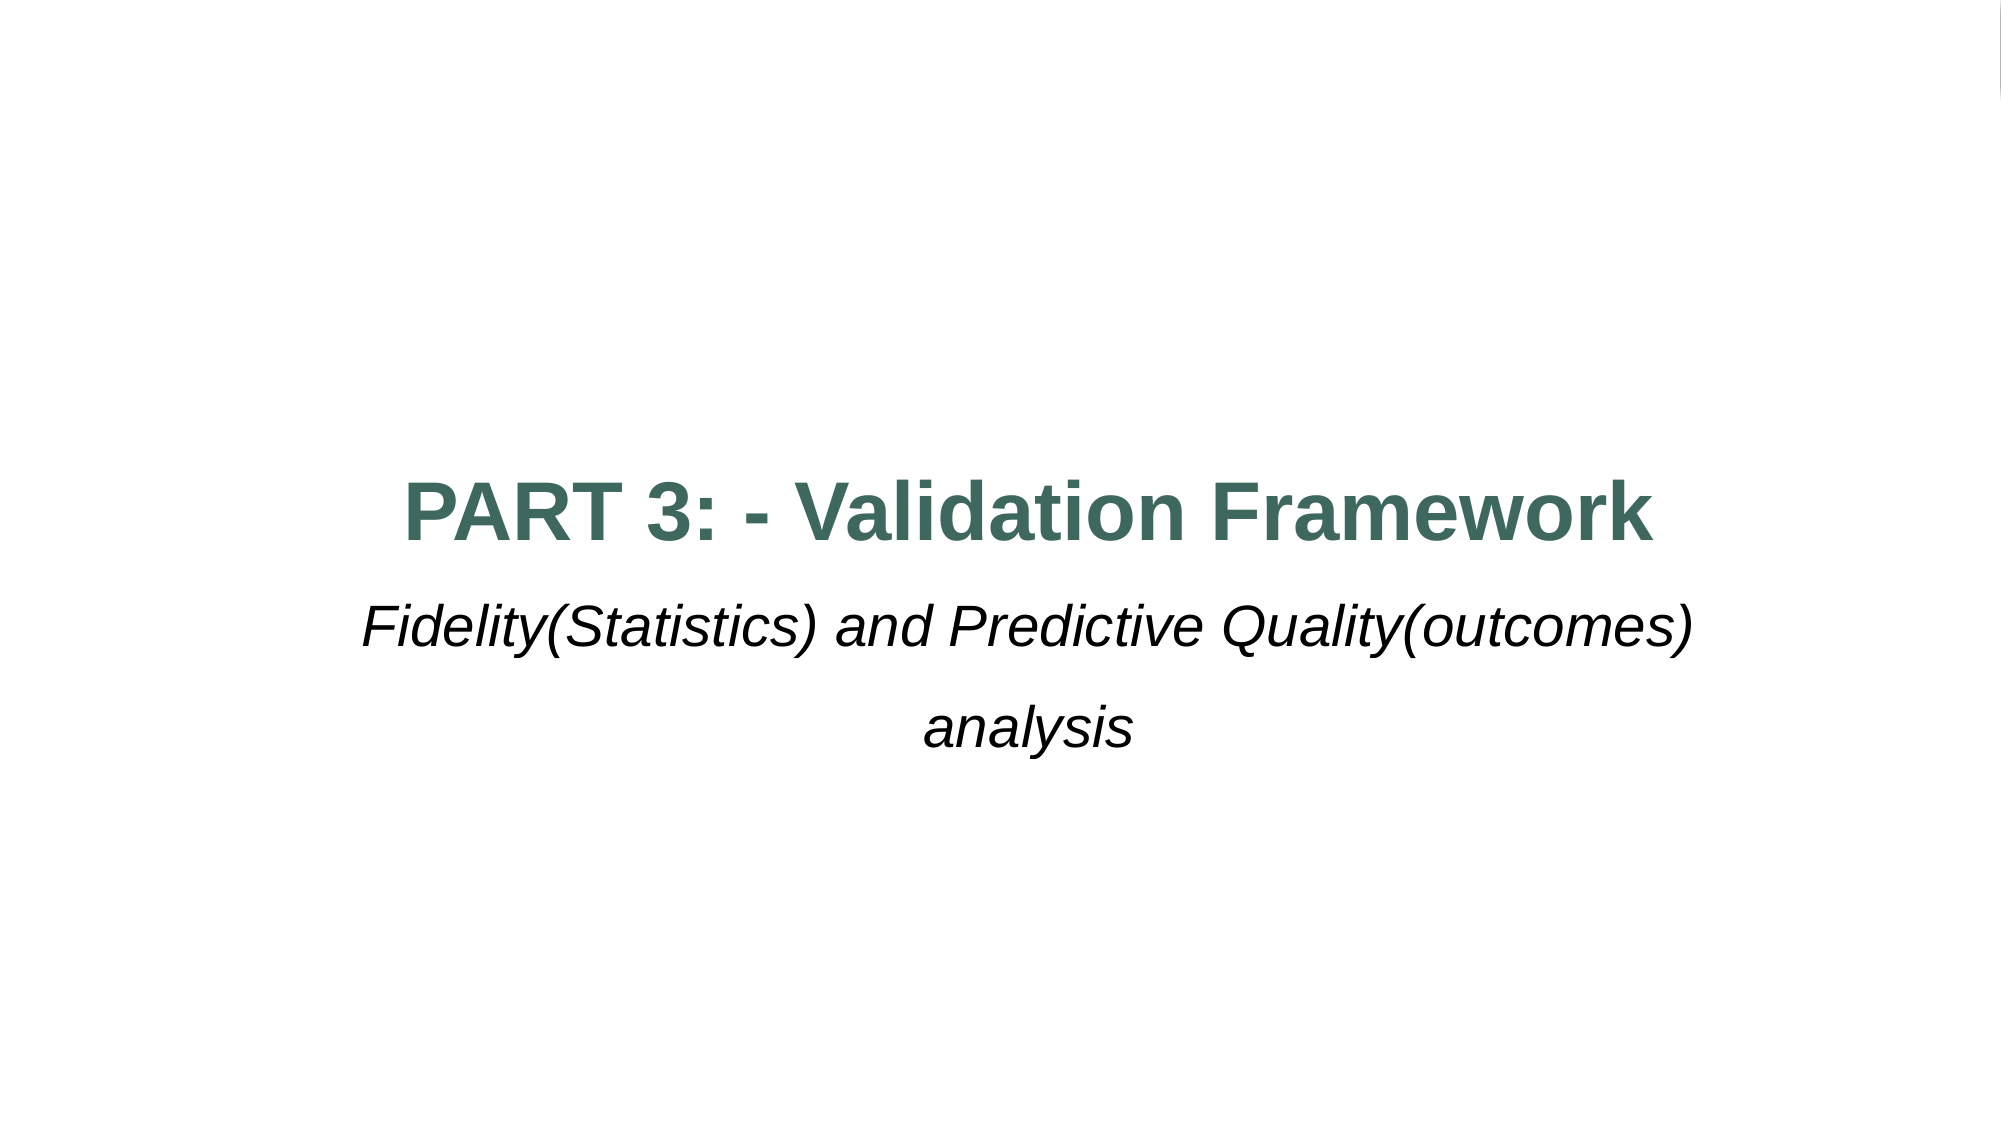

PART 3: - Validation Framework
Fidelity(Statistics) and Predictive Quality(outcomes) analysis